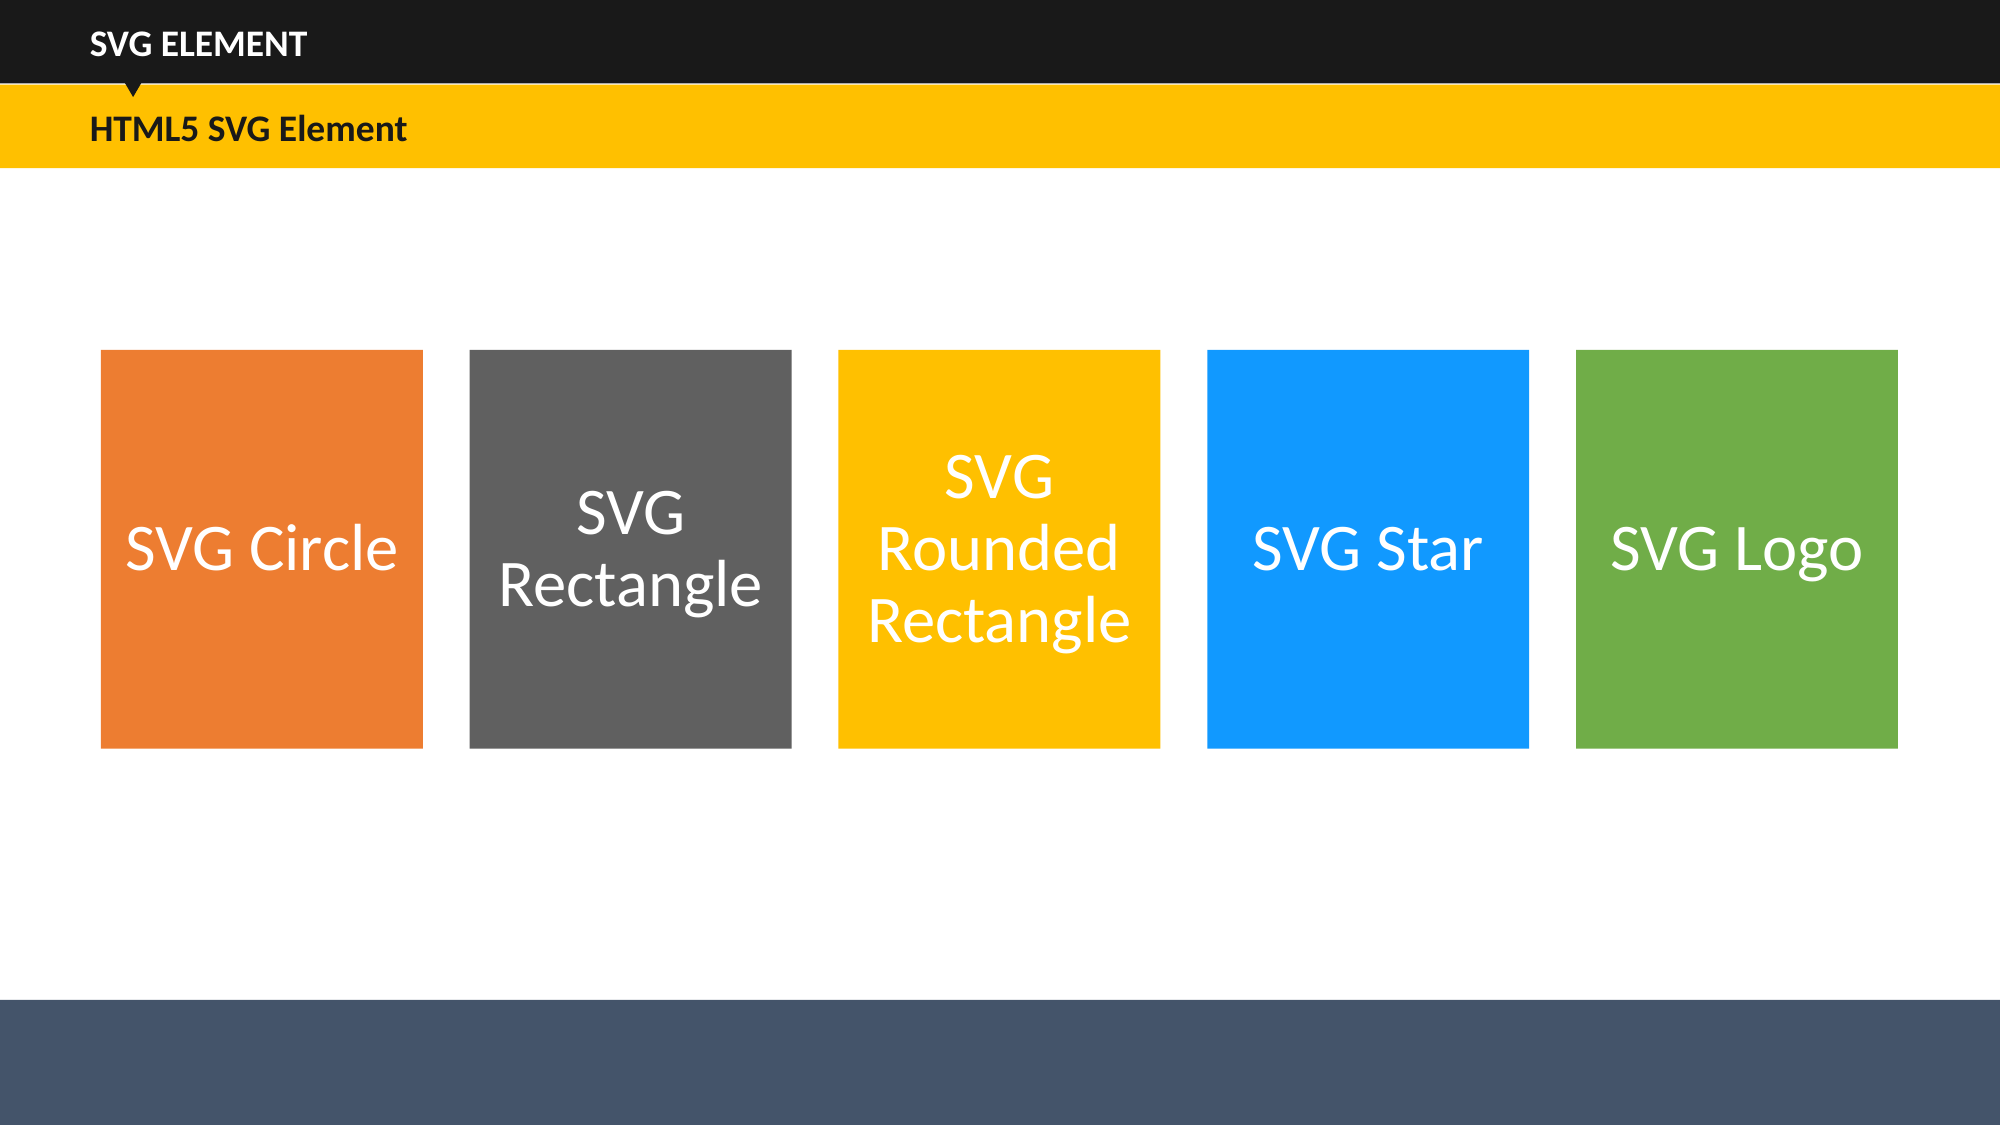

SVG ELEMENT

HTML5 SVG Element
SVG Circle
SVG Rectangle
SVG Rounded Rectangle
SVG Star
SVG Logo